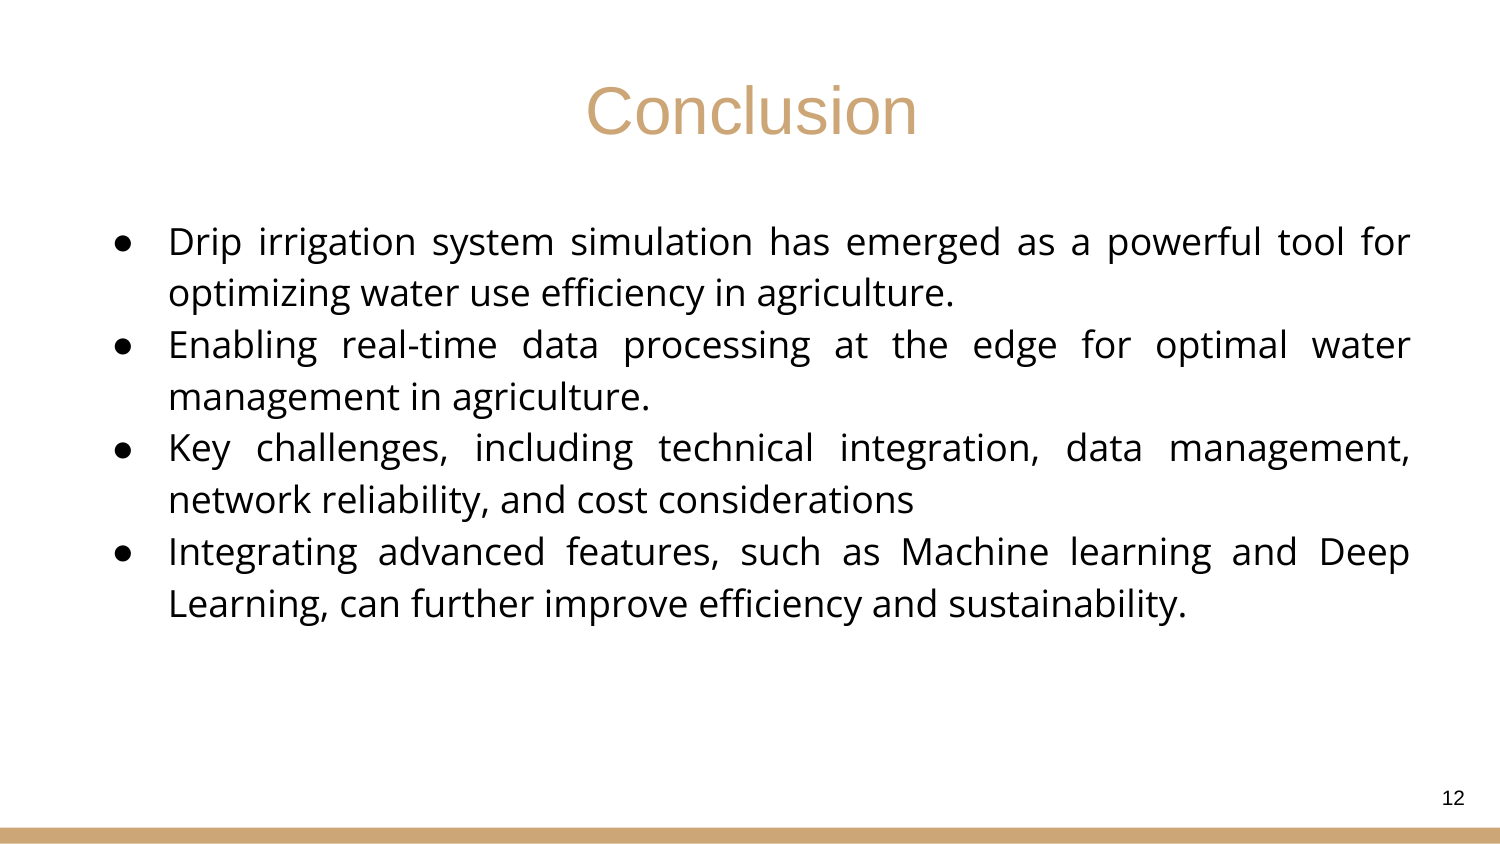

# Conclusion
Drip irrigation system simulation has emerged as a powerful tool for optimizing water use efficiency in agriculture.
Enabling real-time data processing at the edge for optimal water management in agriculture.
Key challenges, including technical integration, data management, network reliability, and cost considerations
Integrating advanced features, such as Machine learning and Deep Learning, can further improve efficiency and sustainability.
12